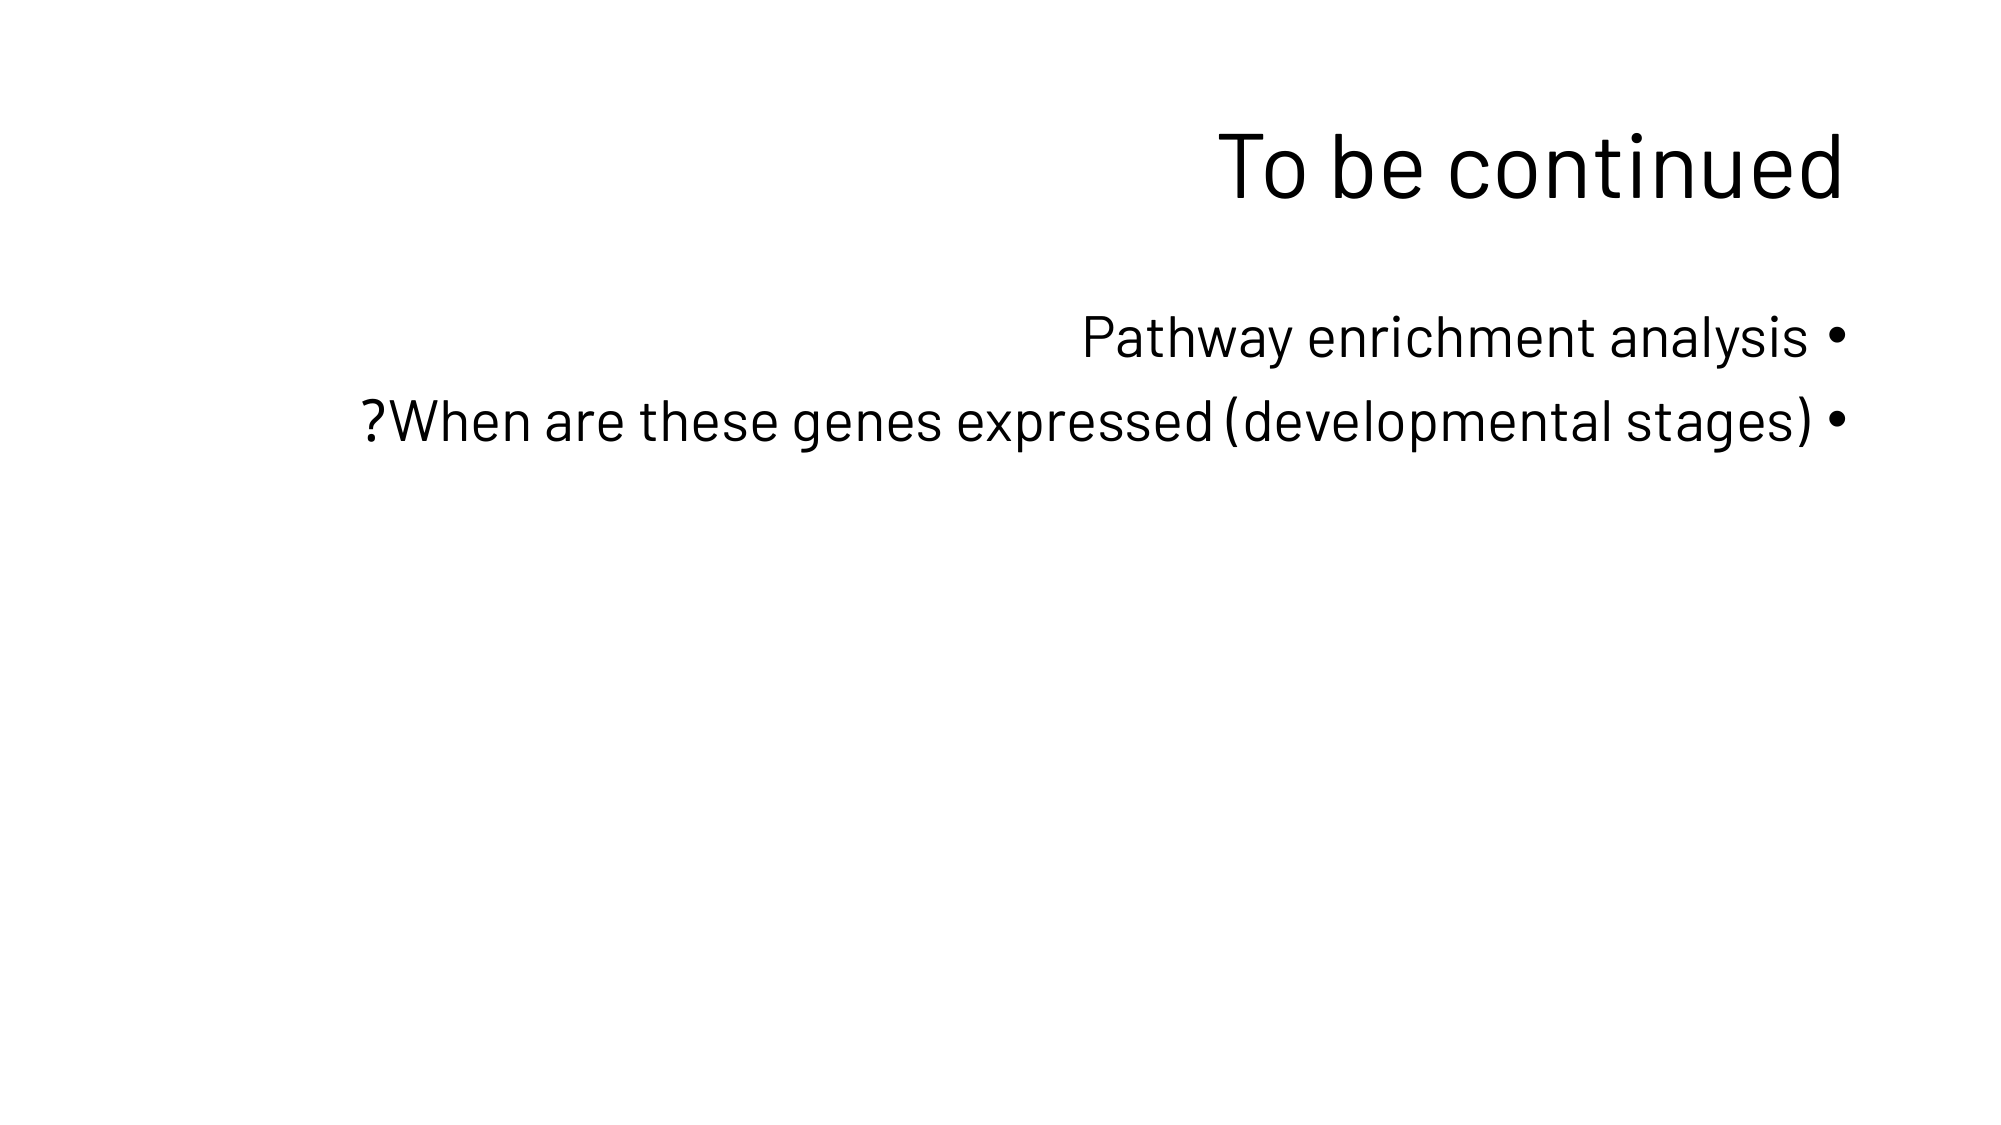

# To be continued
Pathway enrichment analysis
When are these genes expressed (developmental stages)?